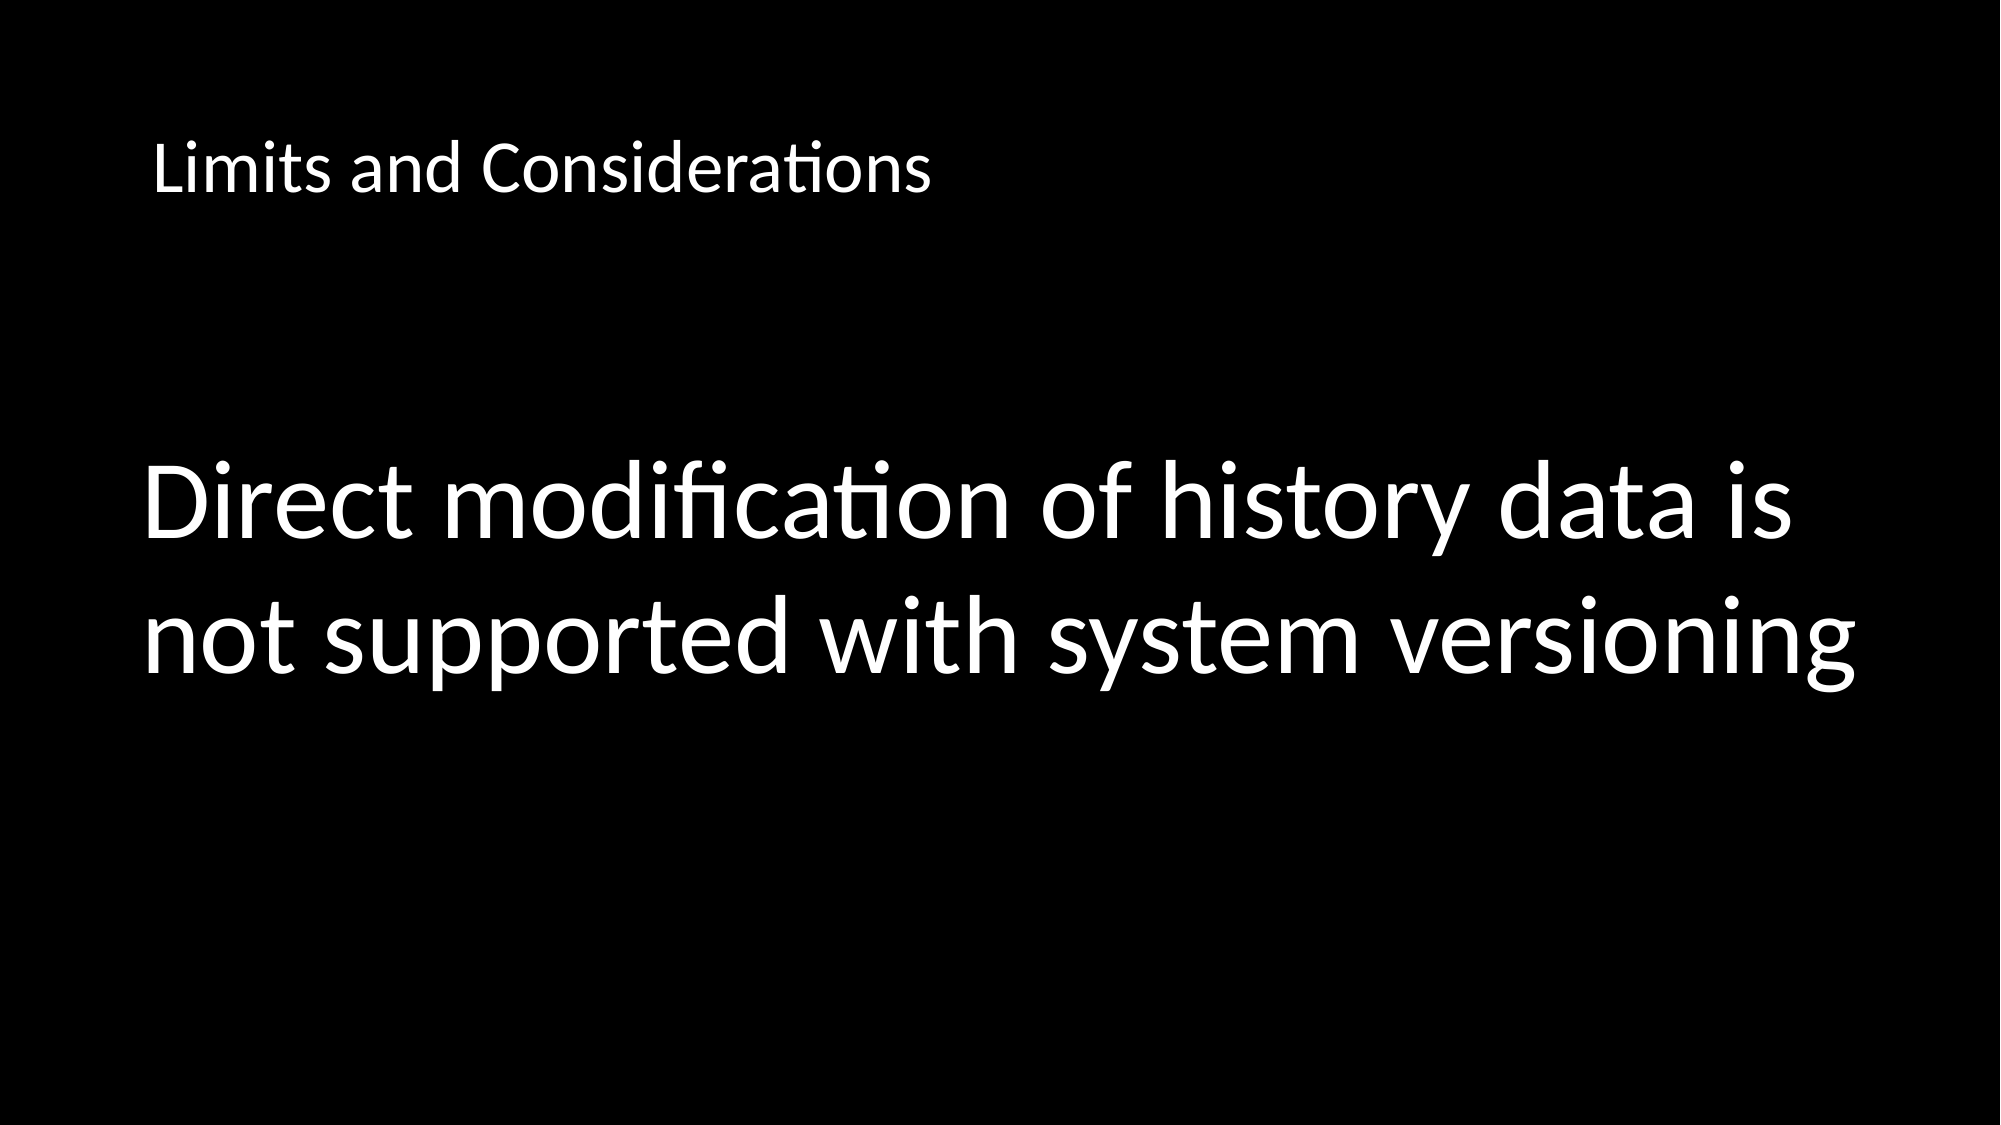

# Limits and Considerations
Direct modification of history data is
not supported with system versioning